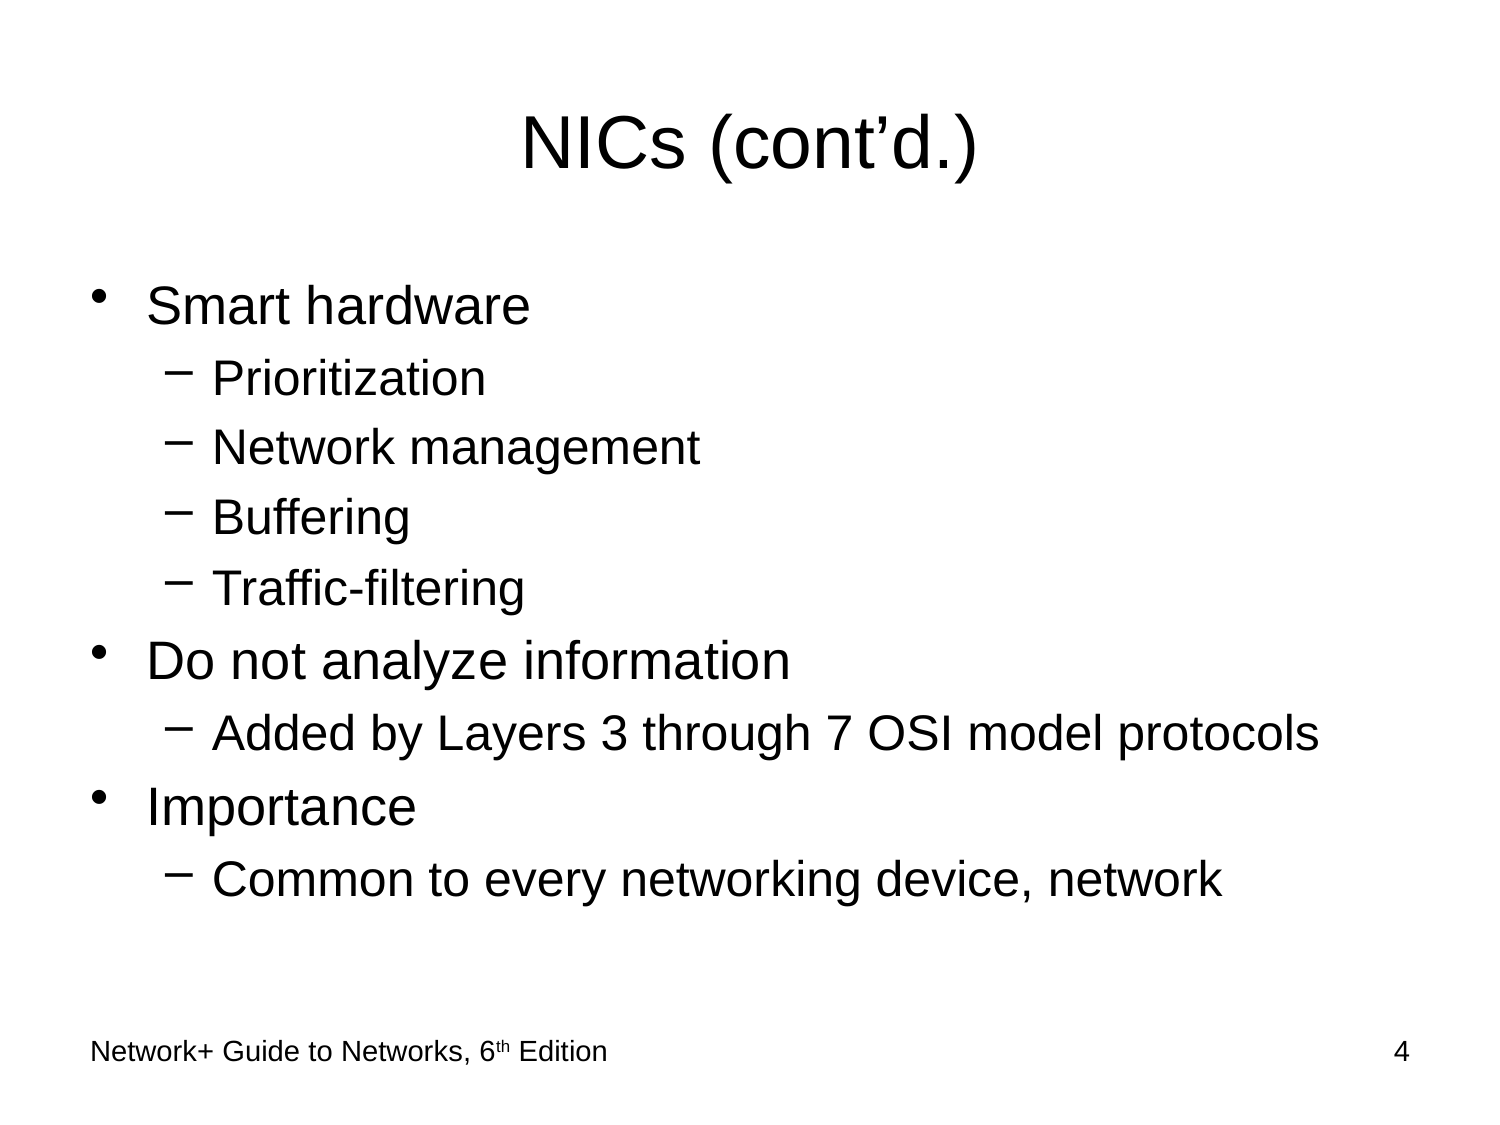

# NICs (cont’d.)
Smart hardware
Prioritization
Network management
Buffering
Traffic-filtering
Do not analyze information
Added by Layers 3 through 7 OSI model protocols
Importance
Common to every networking device, network

Network+ Guide to Networks, 6th Edition
4